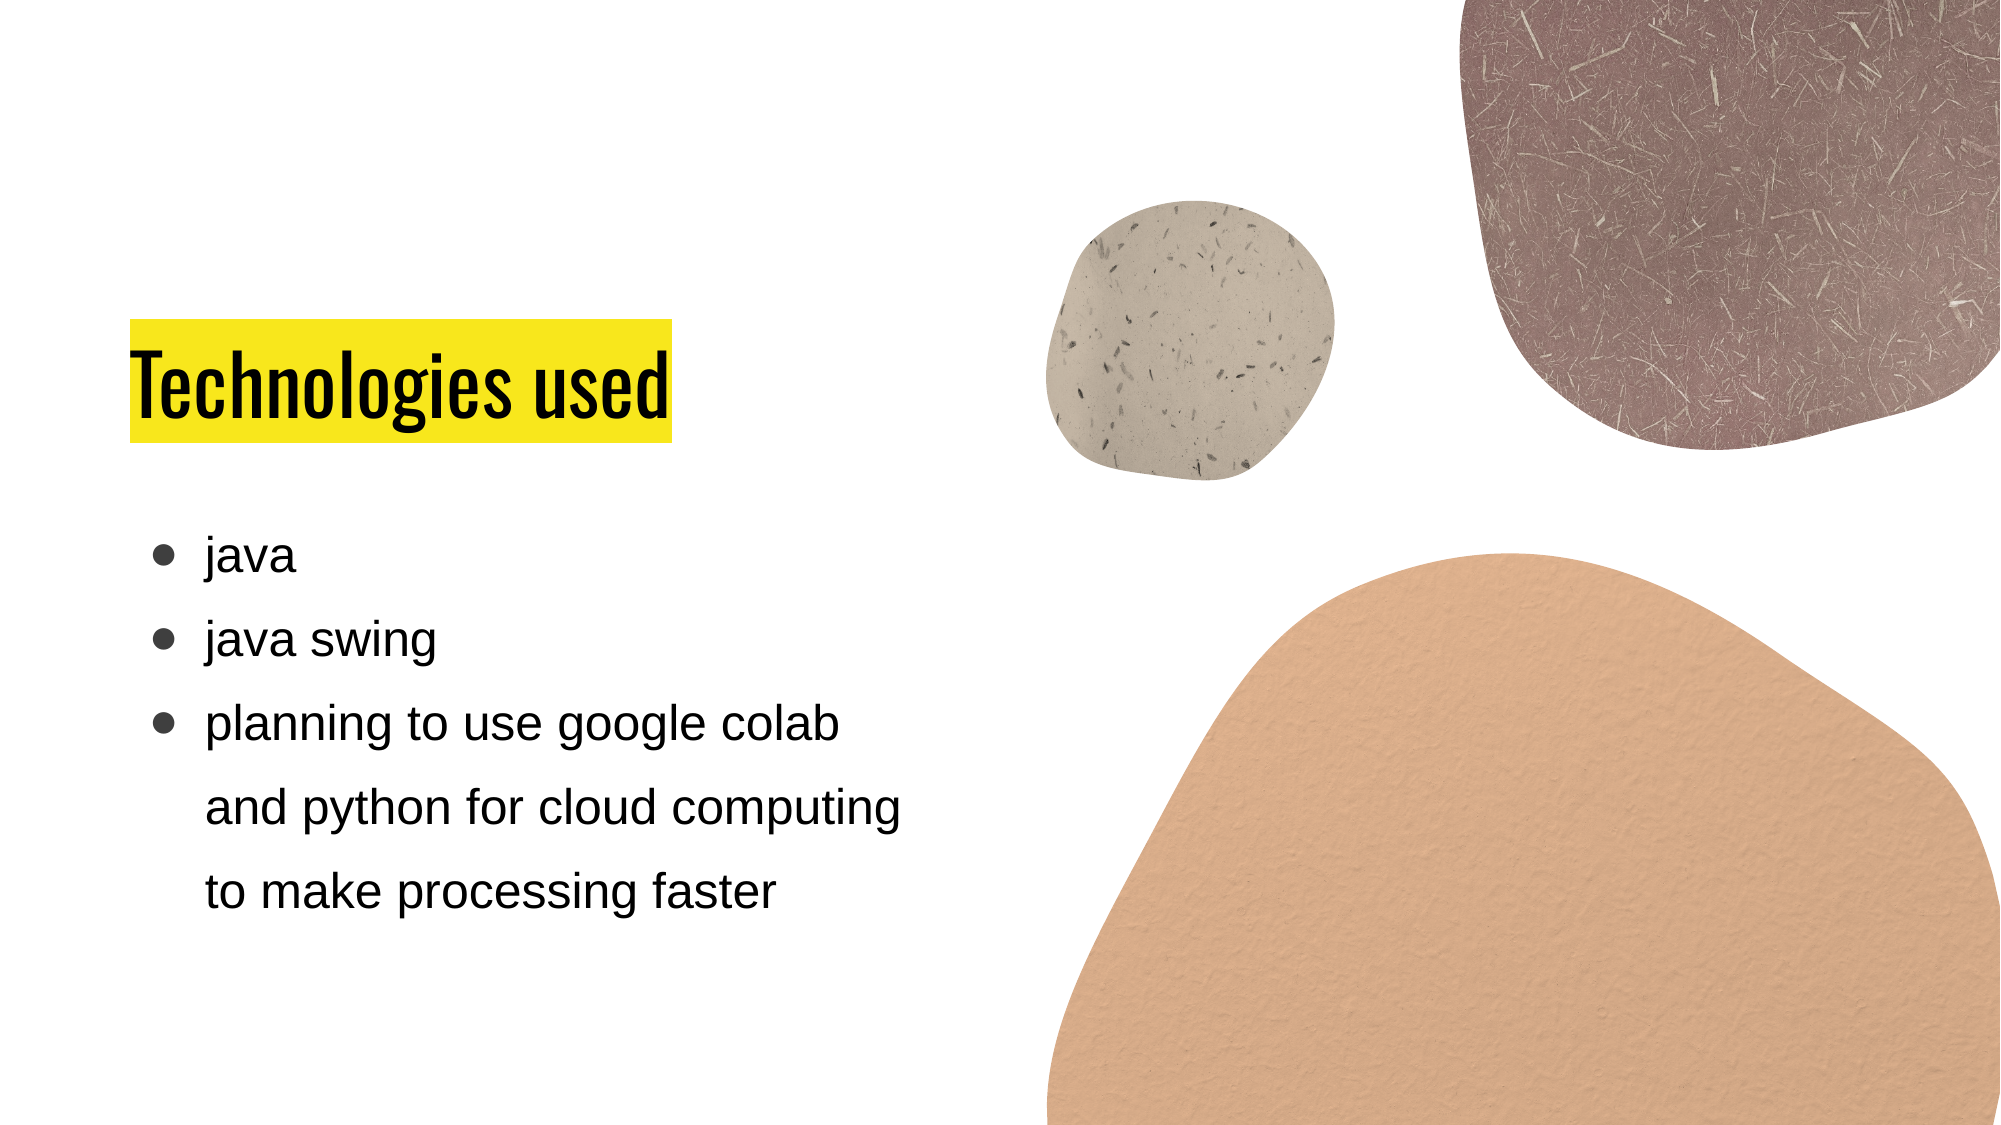

# Technologies used
java
java swing
planning to use google colab and python for cloud computing to make processing faster